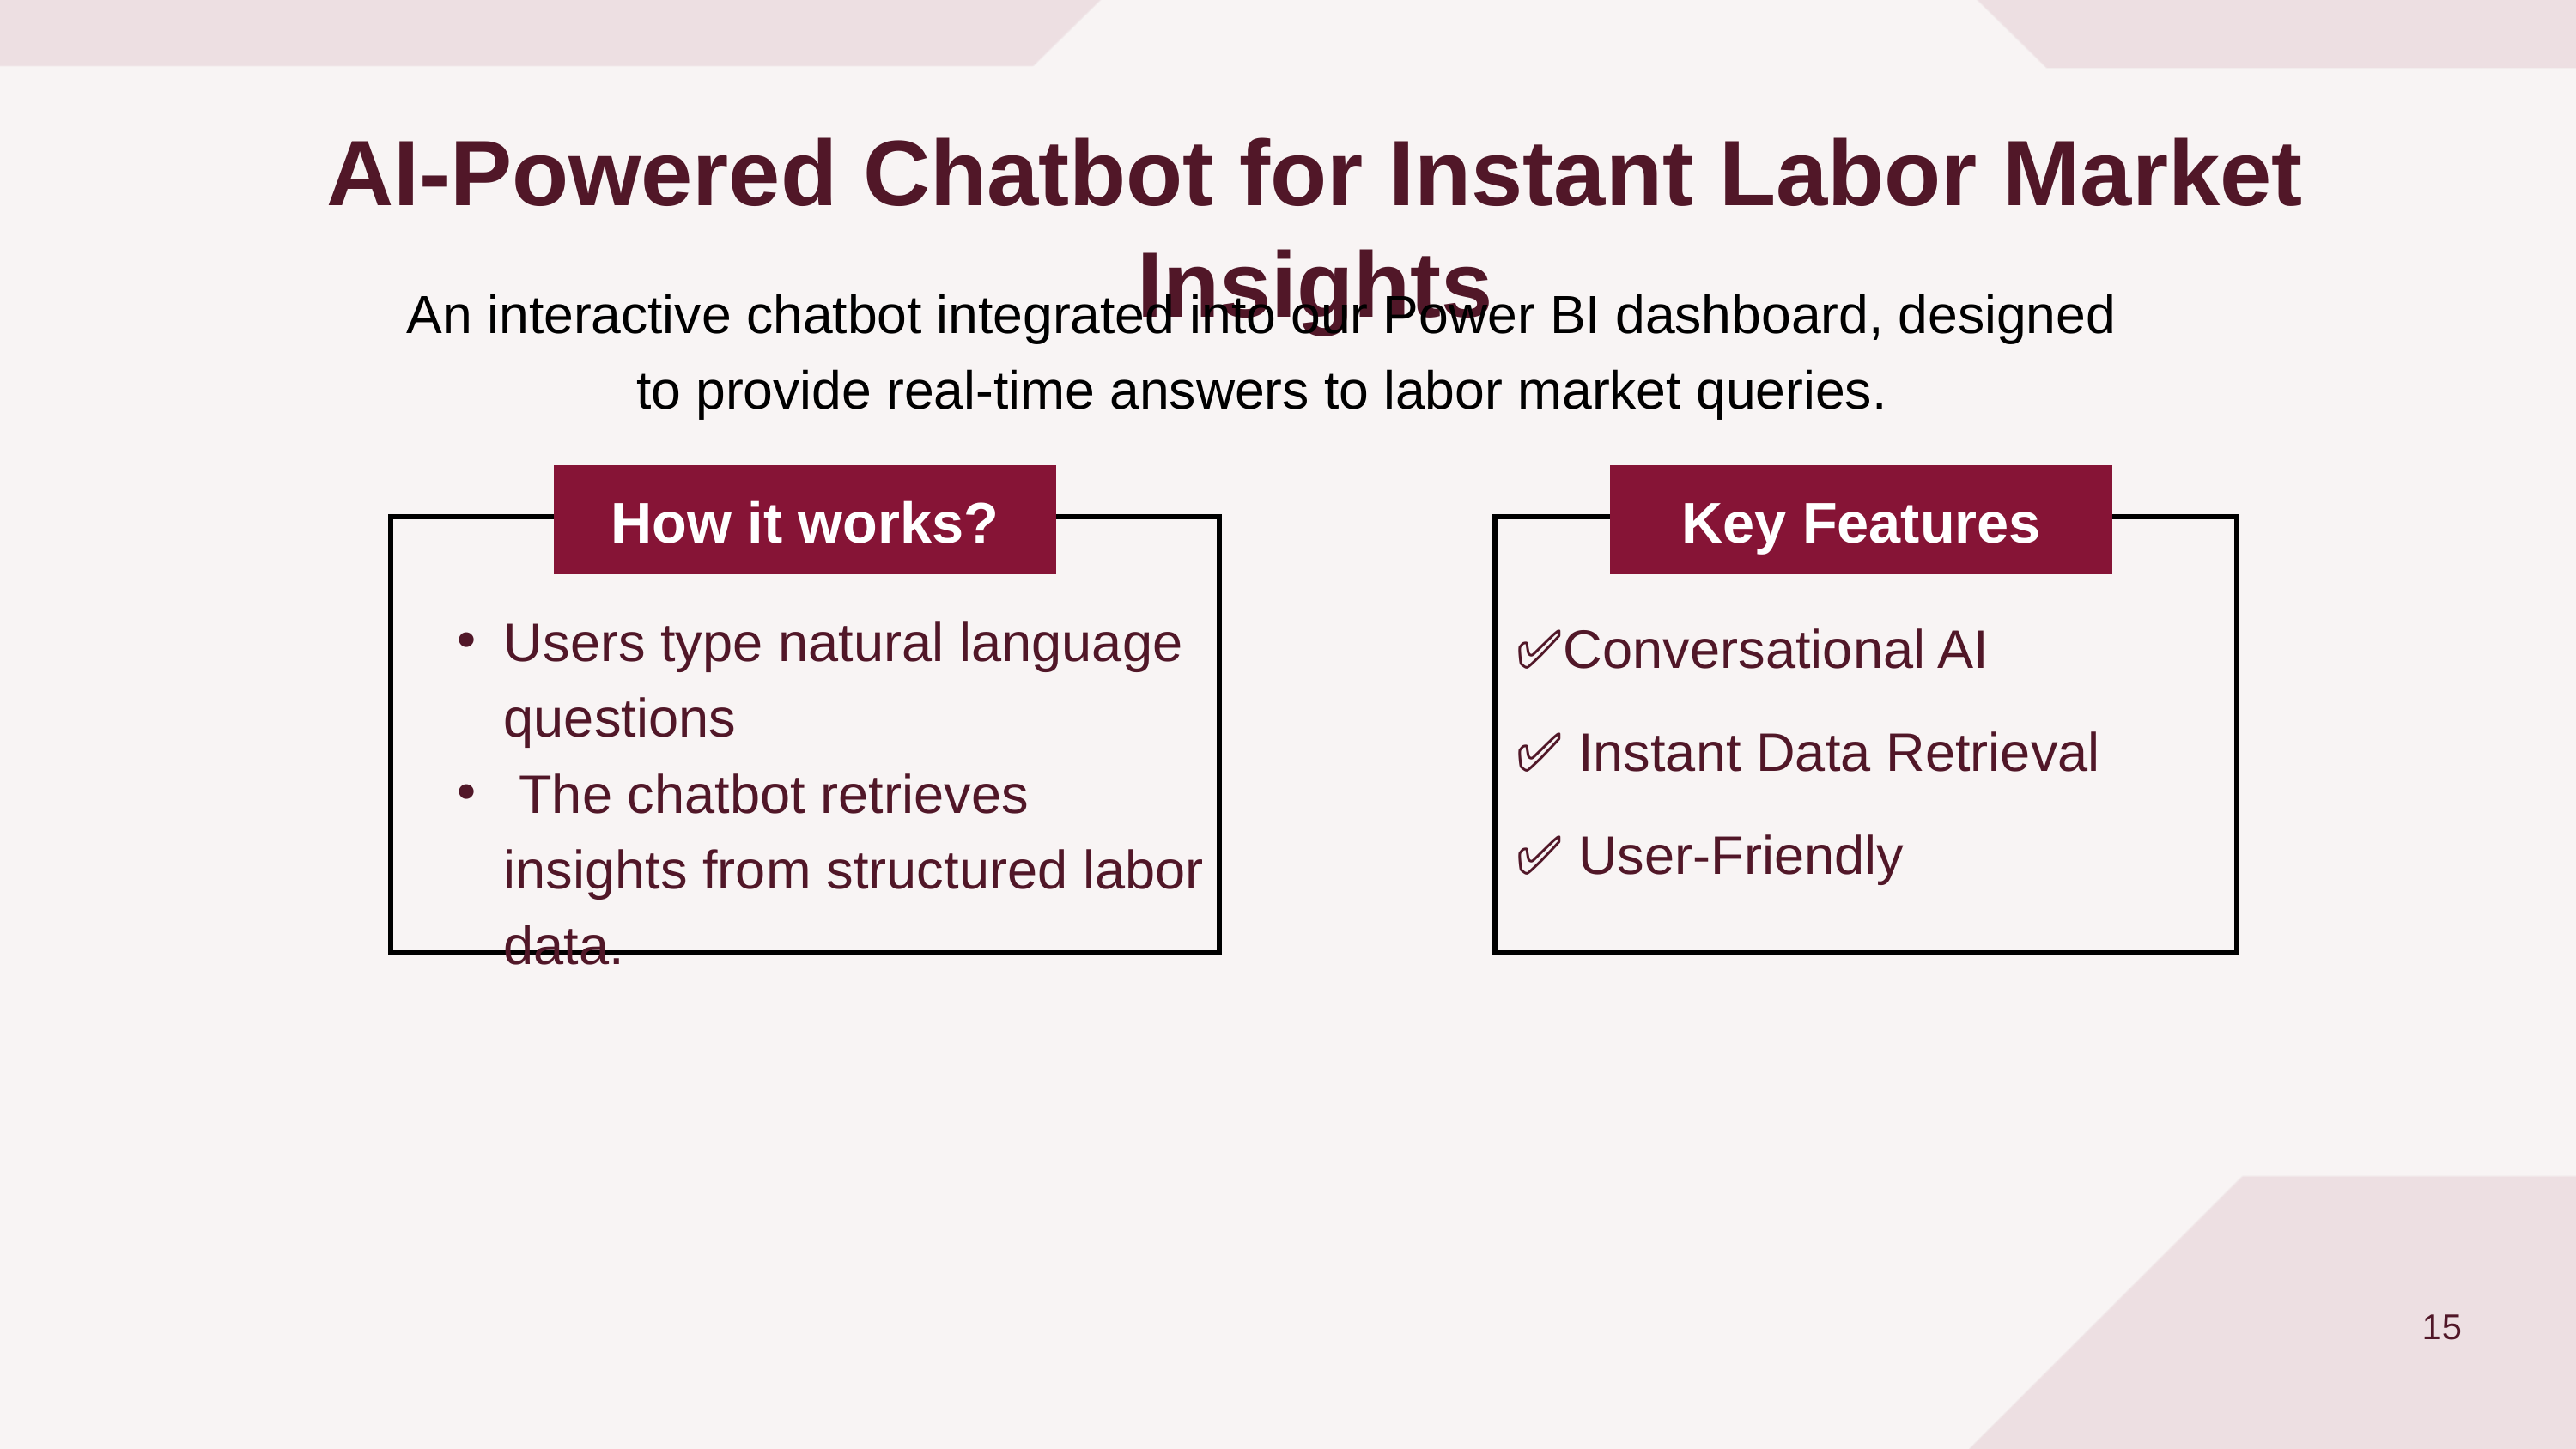

AI-Powered Chatbot for Instant Labor Market Insights
An interactive chatbot integrated into our Power BI dashboard, designed to provide real-time answers to labor market queries.

How it works?

Key Features

✅Conversational AI
✅ Instant Data Retrieval
✅ User-Friendly
Users type natural language questions
 The chatbot retrieves insights from structured labor data.
15